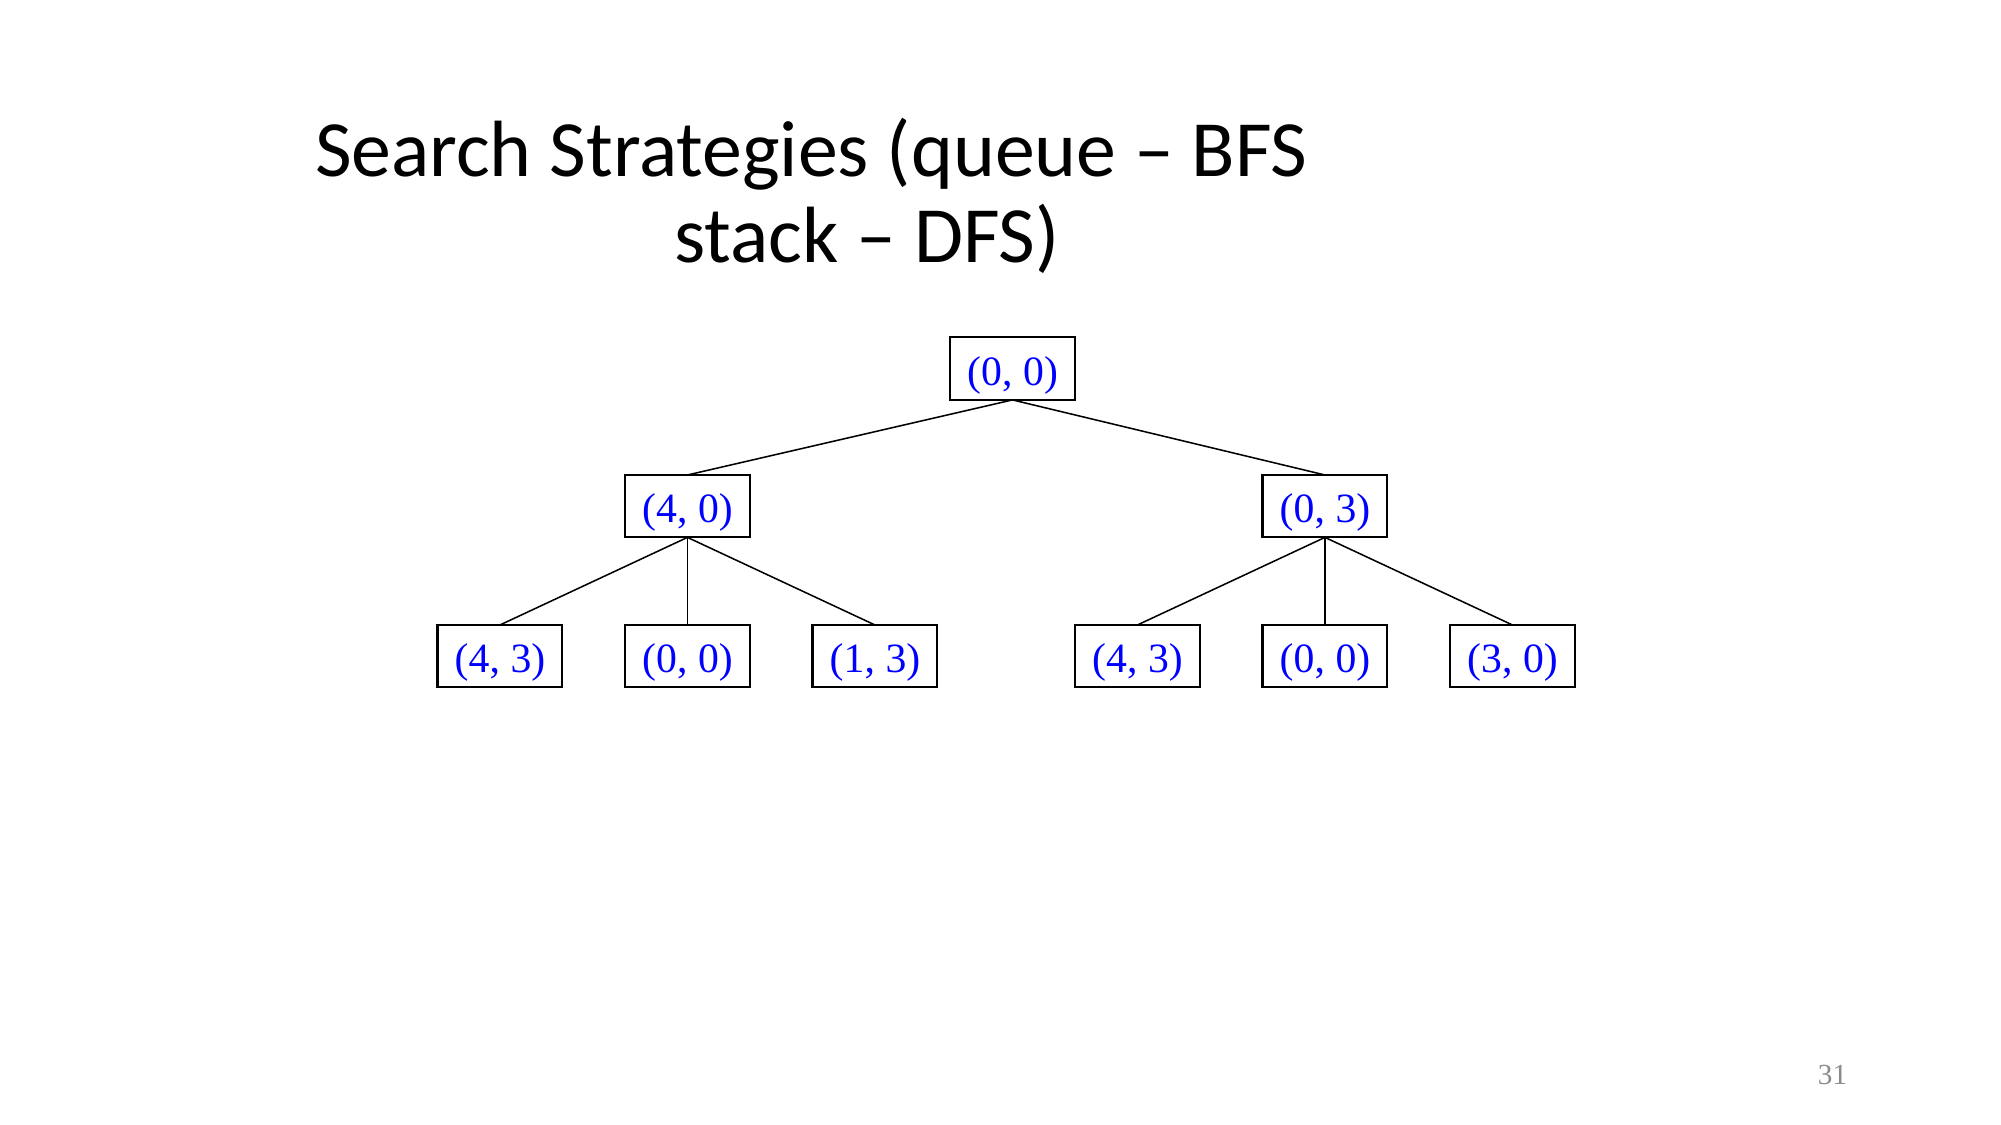

# Search Strategies (queue – BFS stack – DFS)
(0, 0)
(4, 0)
(0, 3)
(4, 3)
(0, 0)
(1, 3)
(4, 3)
(0, 0)
(3, 0)
31